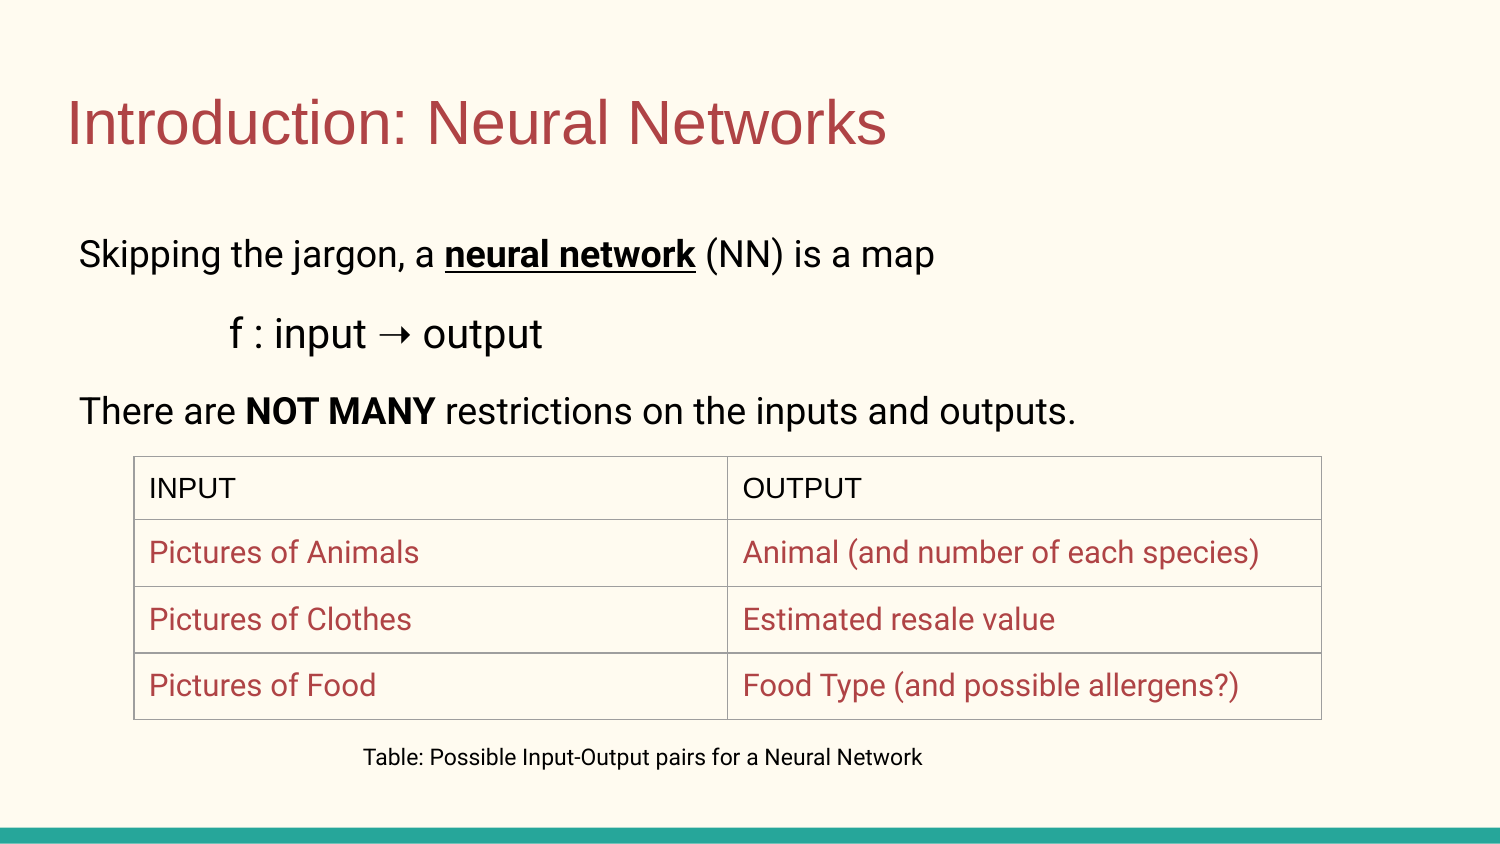

# Introduction: Neural Networks
Skipping the jargon, a neural network (NN) is a map
	f : input ➝ output
There are NOT MANY restrictions on the inputs and outputs.

| INPUT | OUTPUT |
| --- | --- |
| Pictures of Animals | Animal (and number of each species) |
| Pictures of Clothes | Estimated resale value |
| Pictures of Food | Food Type (and possible allergens?) |
Table: Possible Input-Output pairs for a Neural Network